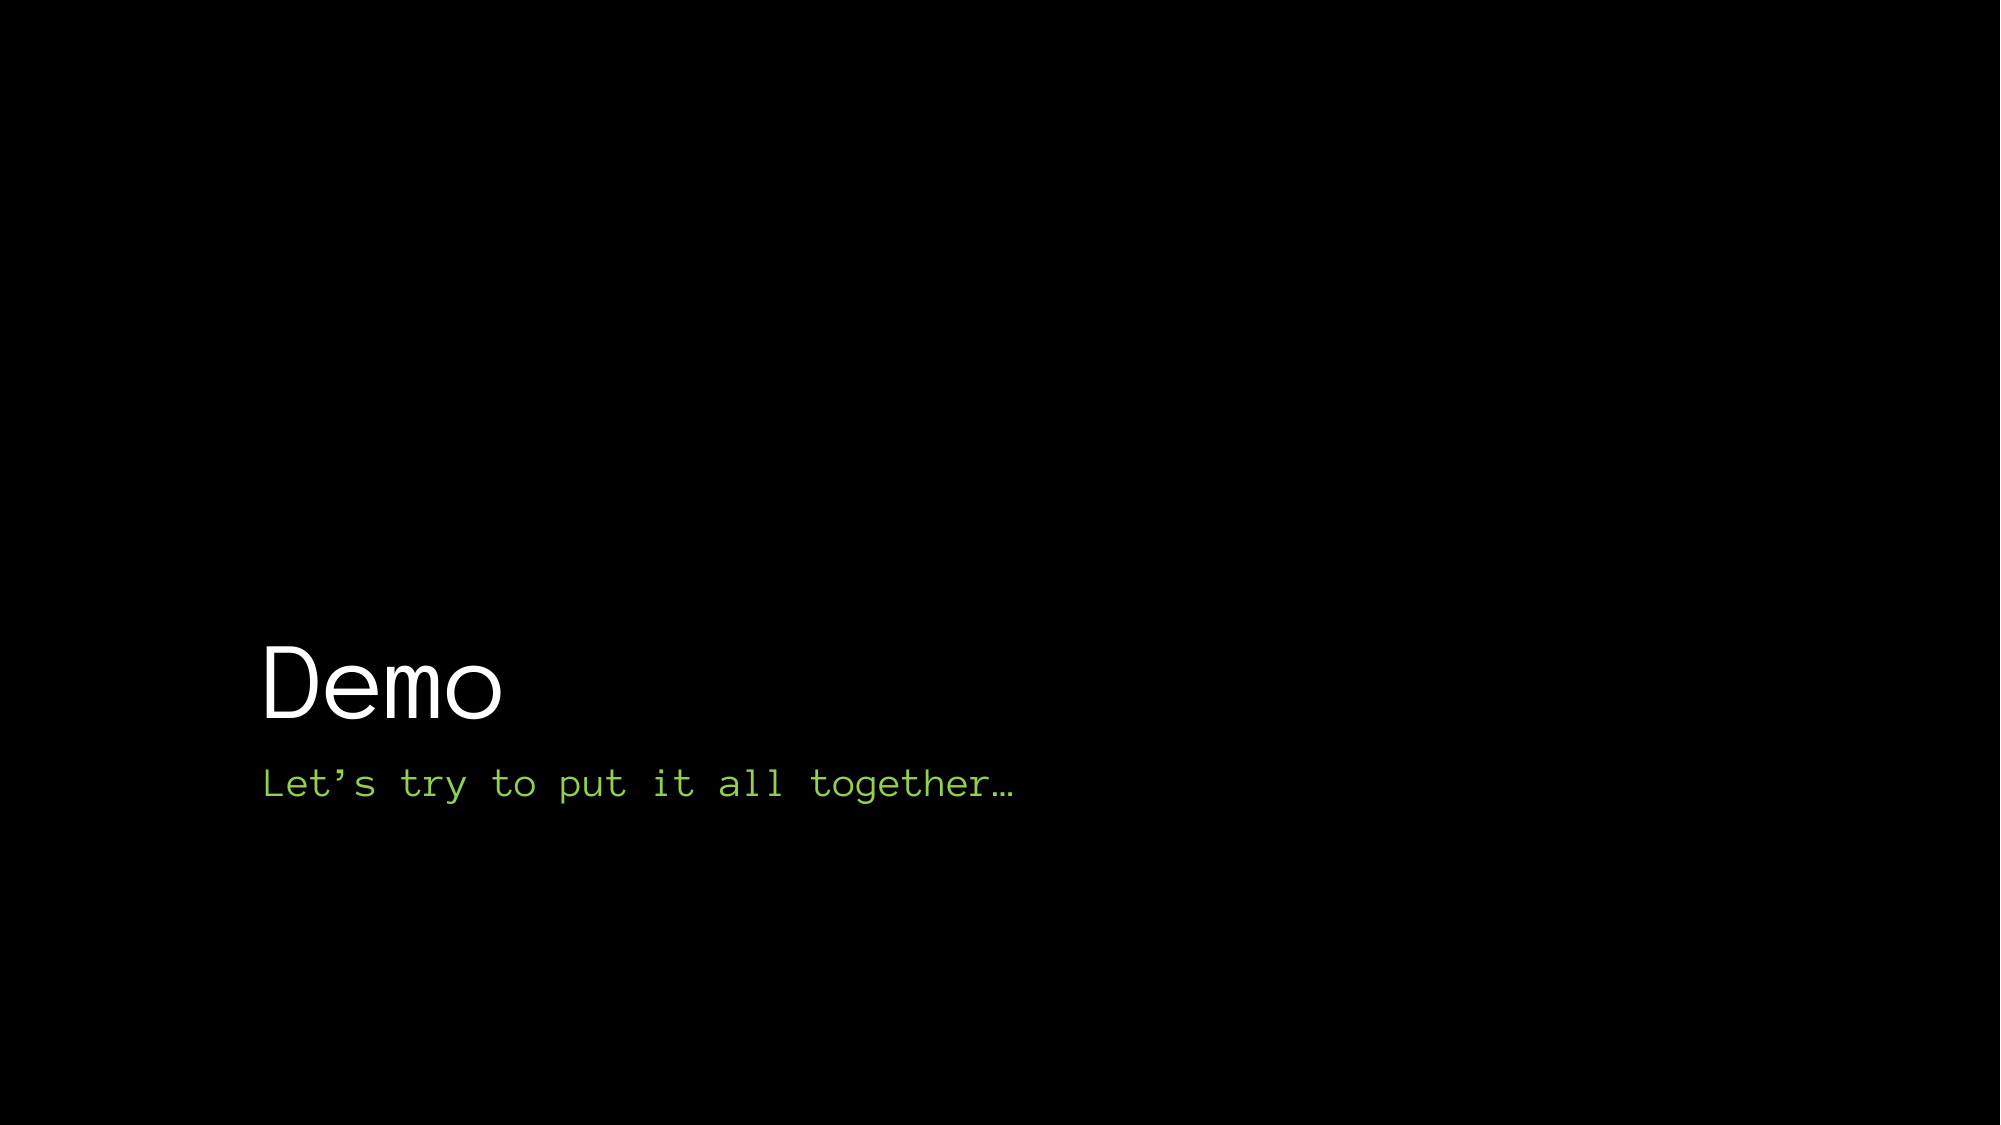

# Demo
Let’s try to put it all together…